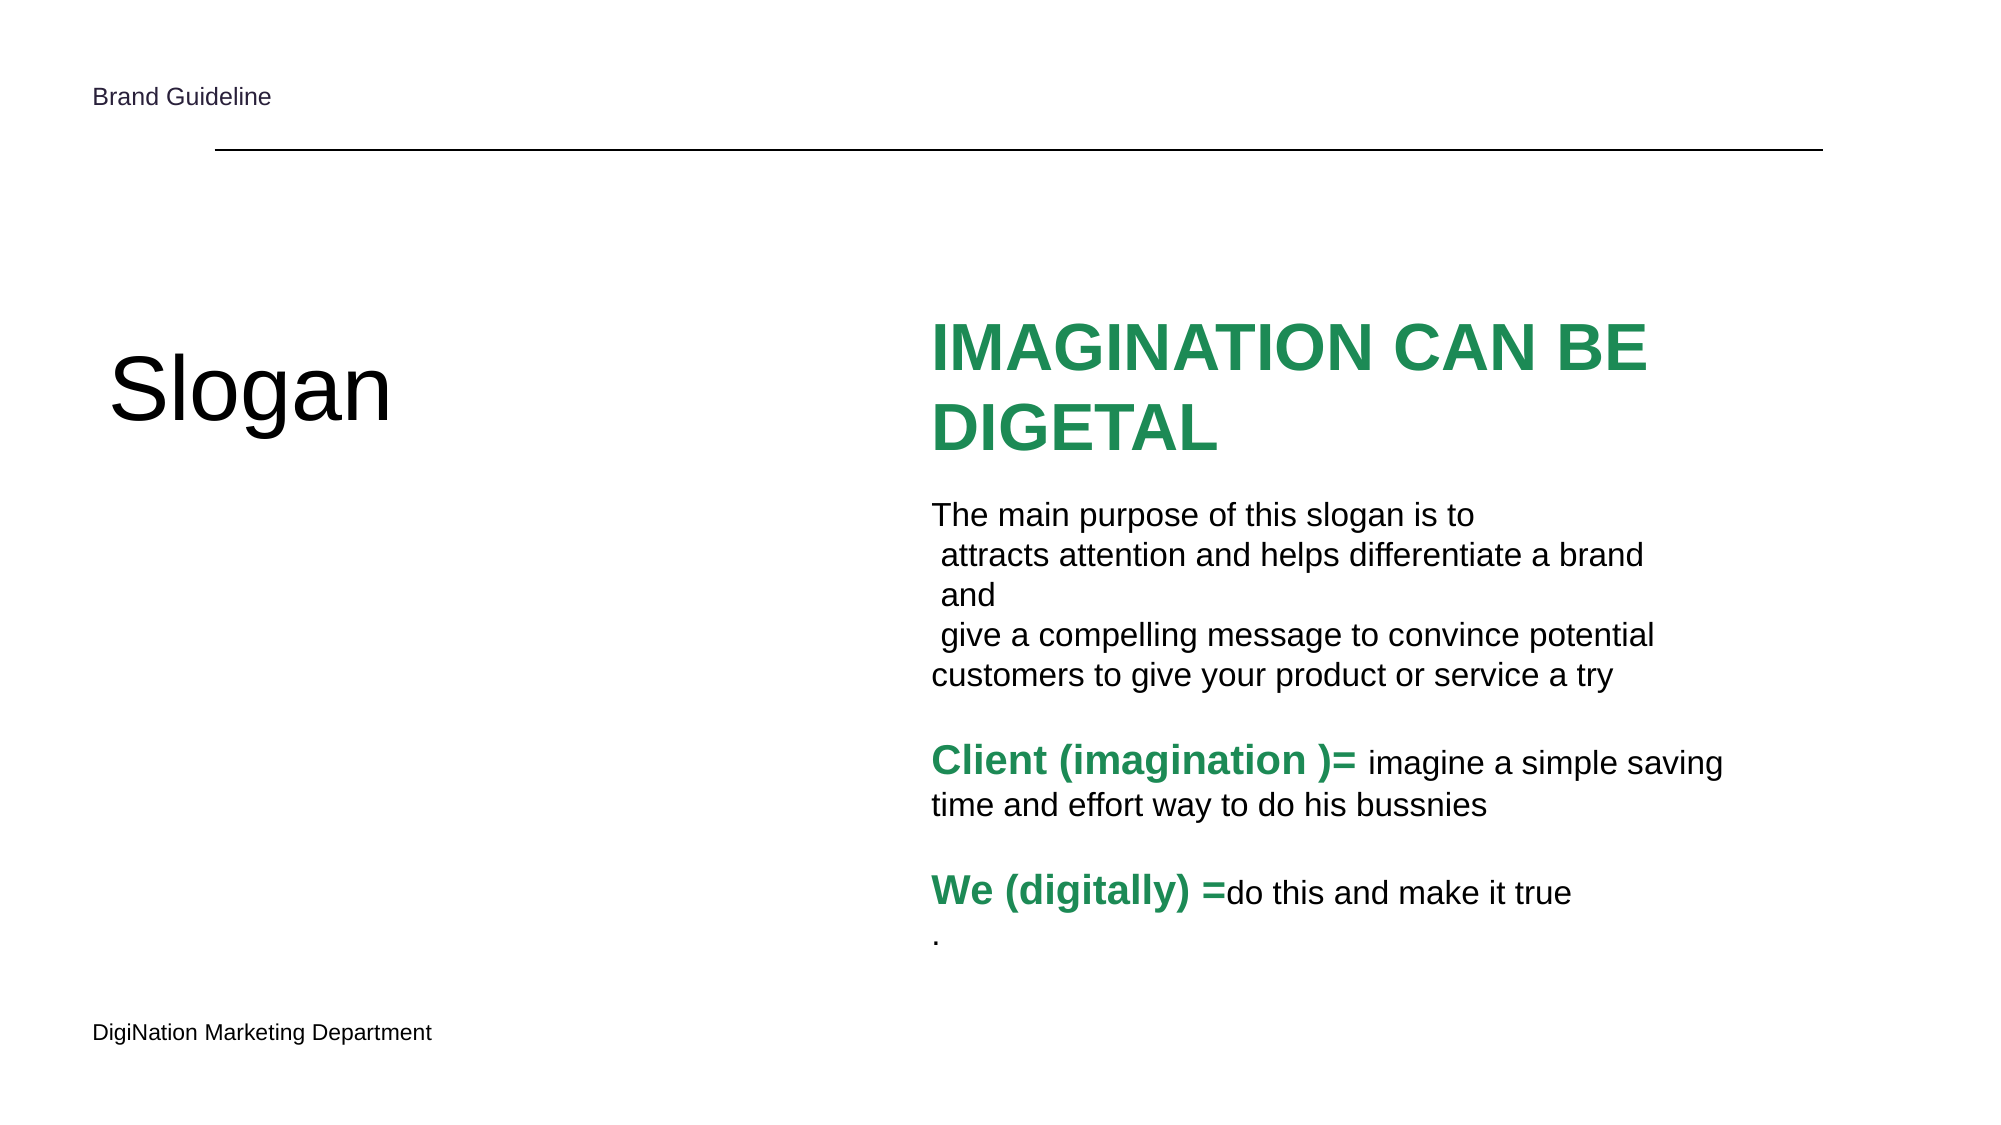

Brand Guideline
IMAGINATION CAN BE DIGETAL
Slogan
The main purpose of this slogan is to
 attracts attention and helps differentiate a brand
 and
 give a compelling message to convince potential customers to give your product or service a try

Client (imagination )= imagine a simple saving time and effort way to do his bussnies

We (digitally) =do this and make it true
.
DigiNation Marketing Department